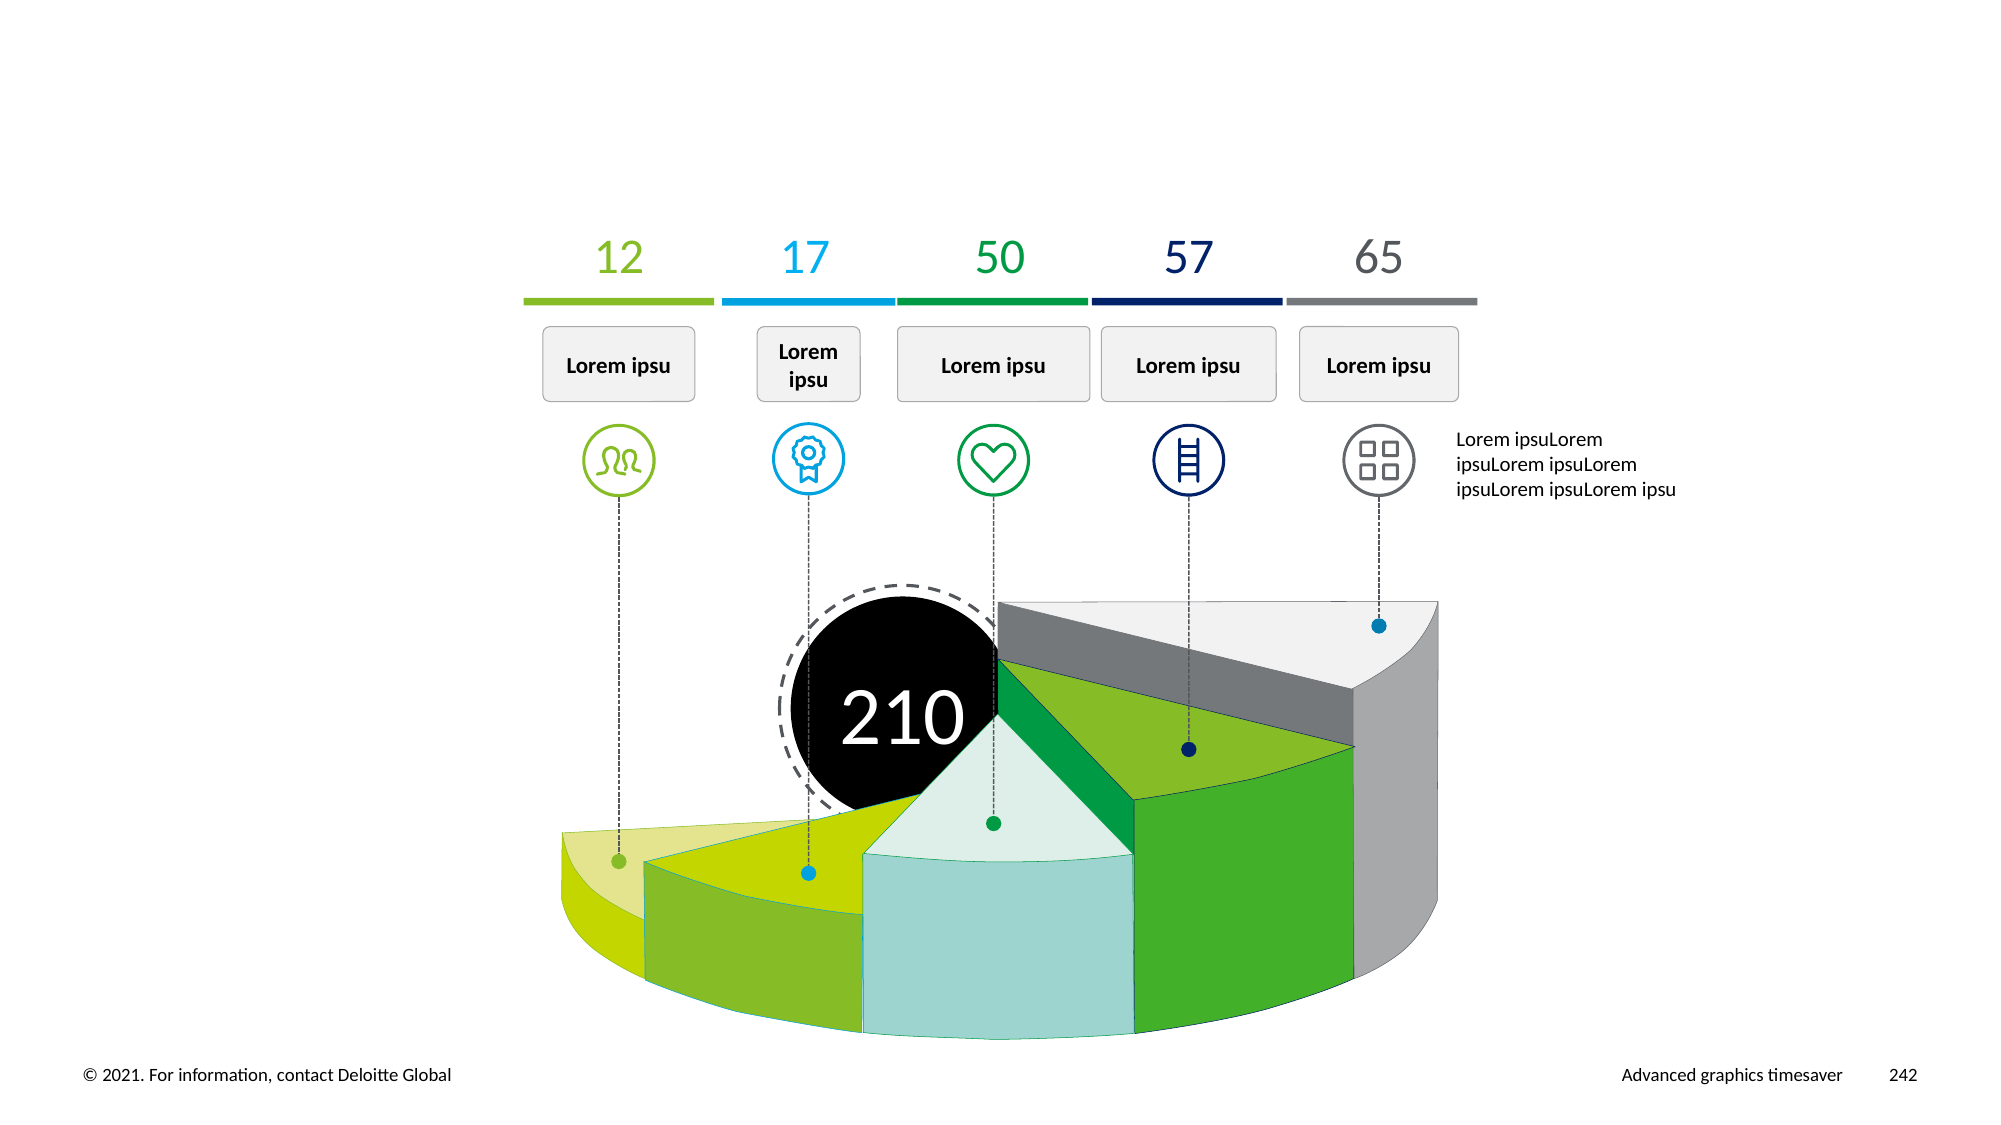

12
17
50
57
65

Lorem ipsu
Lorem ipsu
Lorem ipsu
Lorem ipsu
Lorem ipsu
Lorem ipsuLorem ipsuLorem ipsuLorem ipsuLorem ipsuLorem ipsu

210